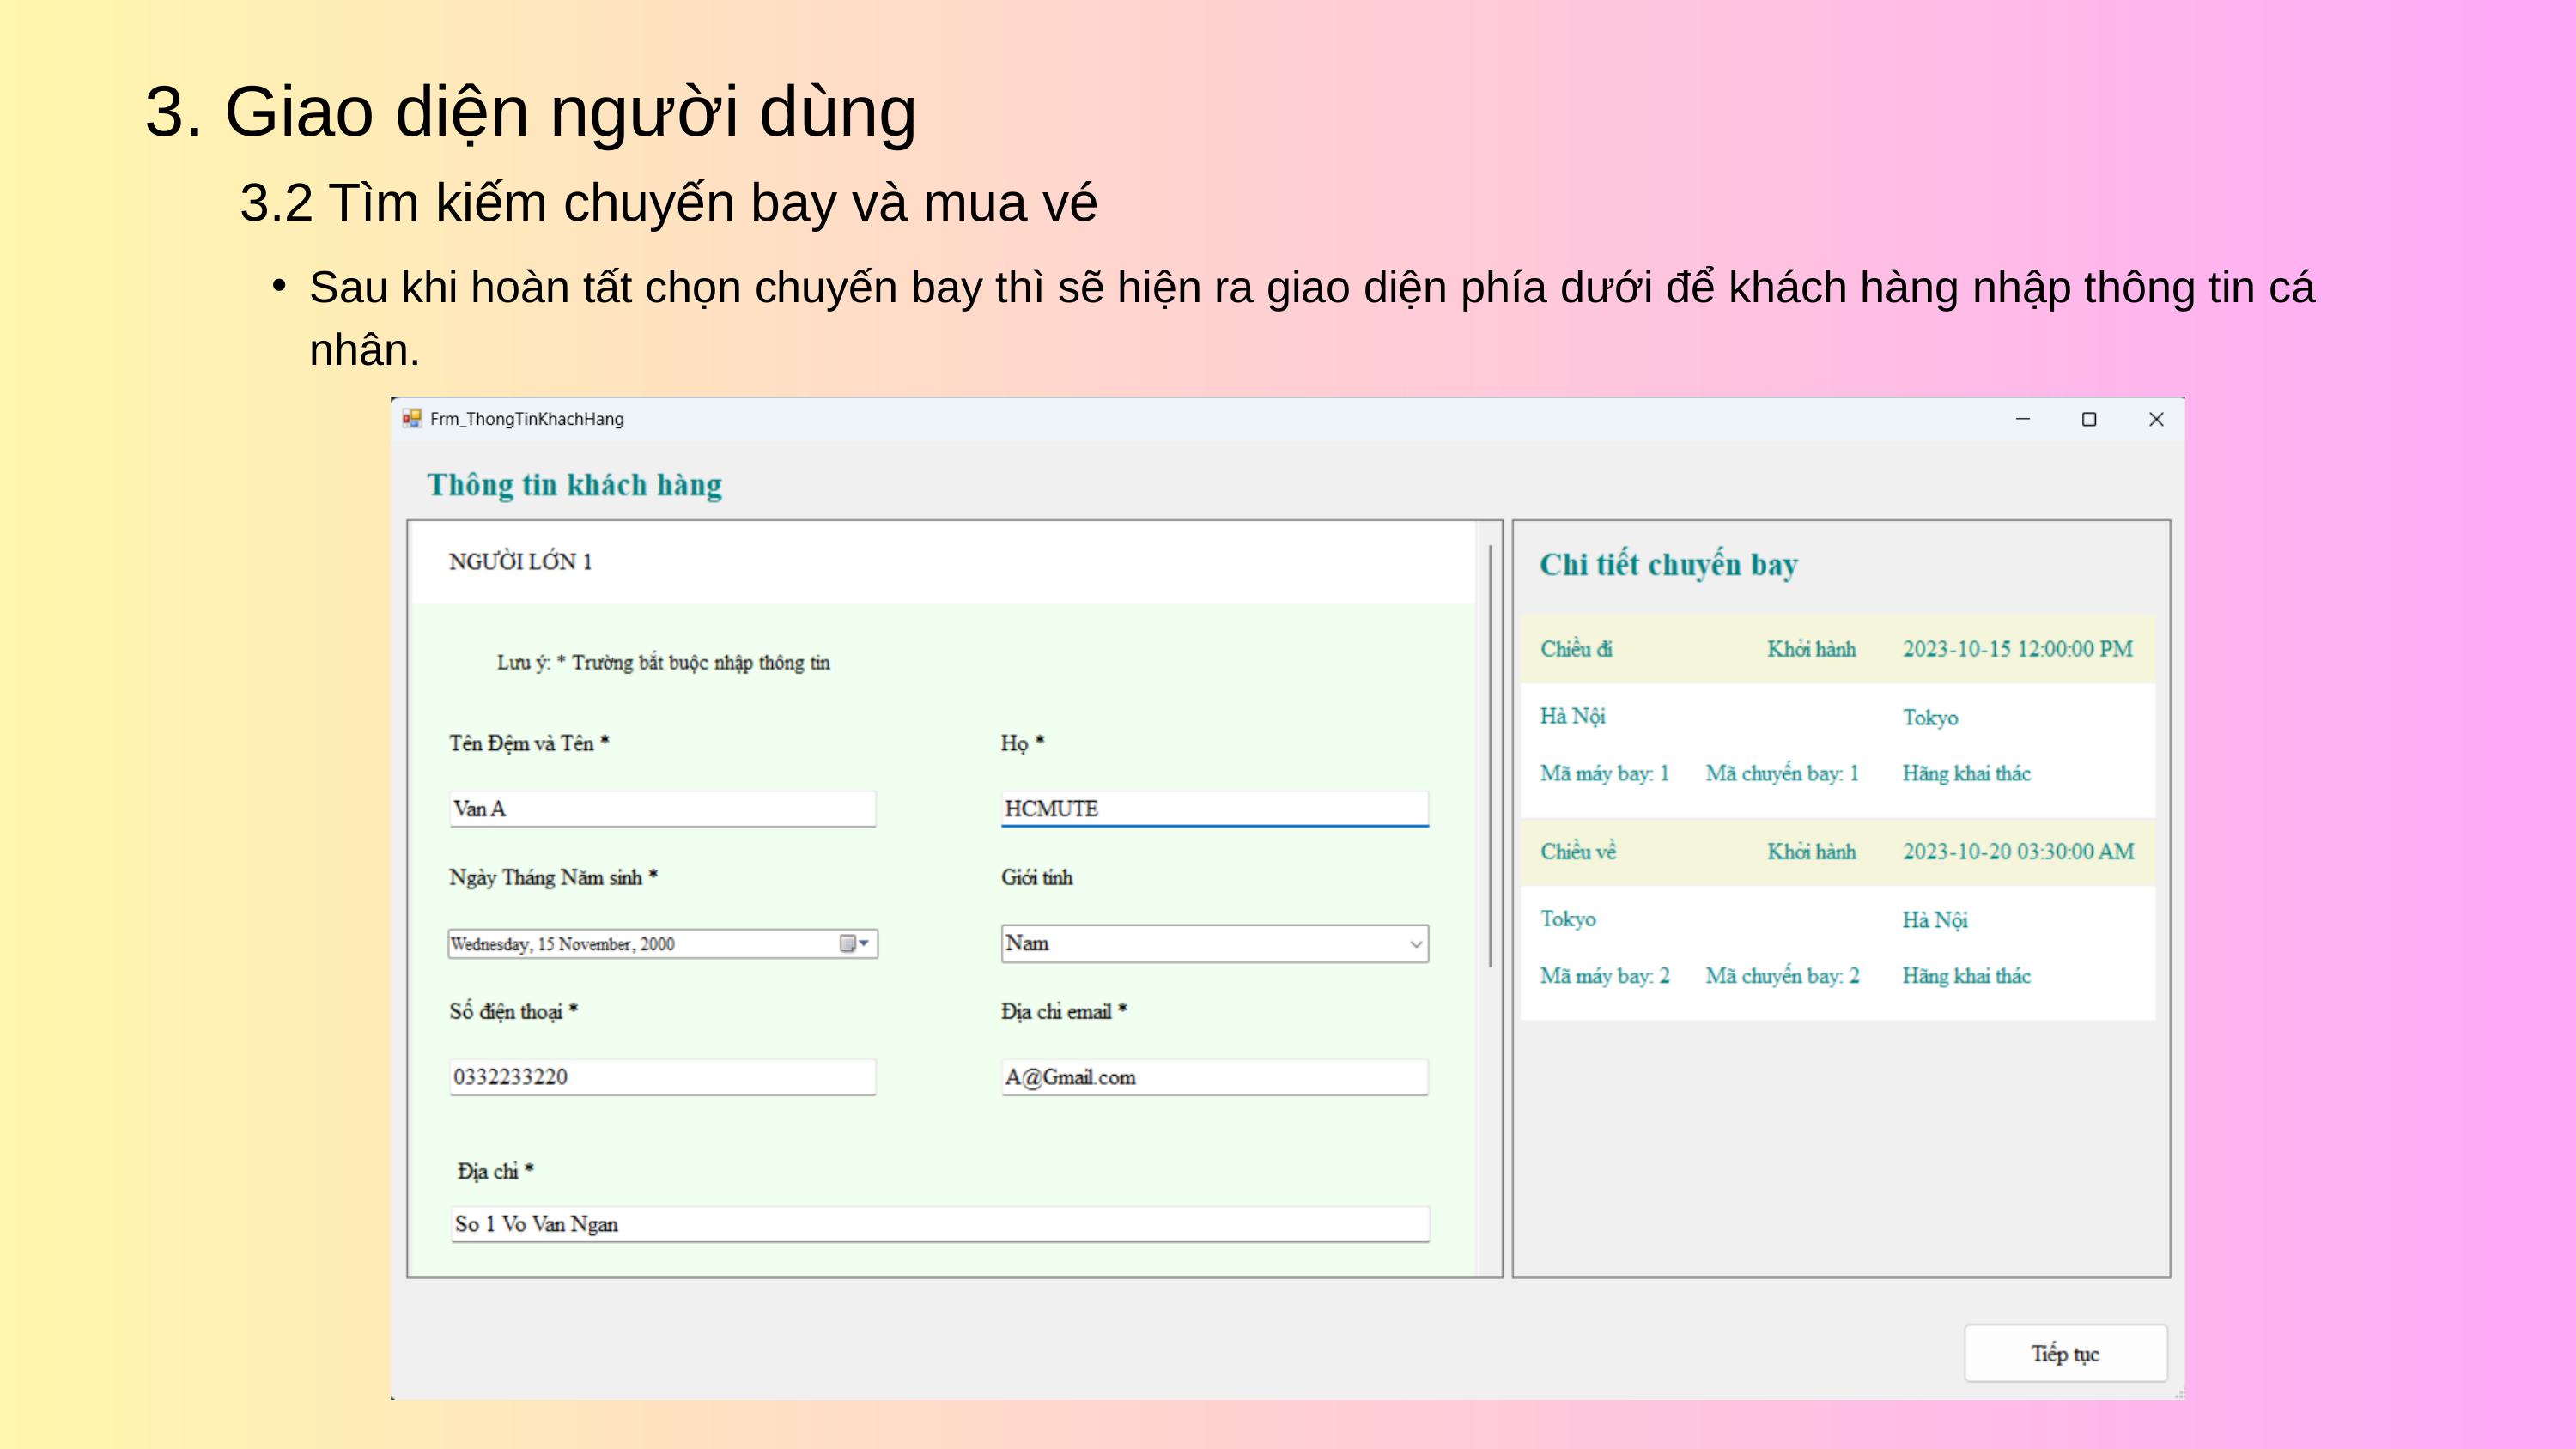

3. Giao diện người dùng
3.2 Tìm kiếm chuyến bay và mua vé
Sau khi hoàn tất chọn chuyến bay thì sẽ hiện ra giao diện phía dưới để khách hàng nhập thông tin cá nhân.